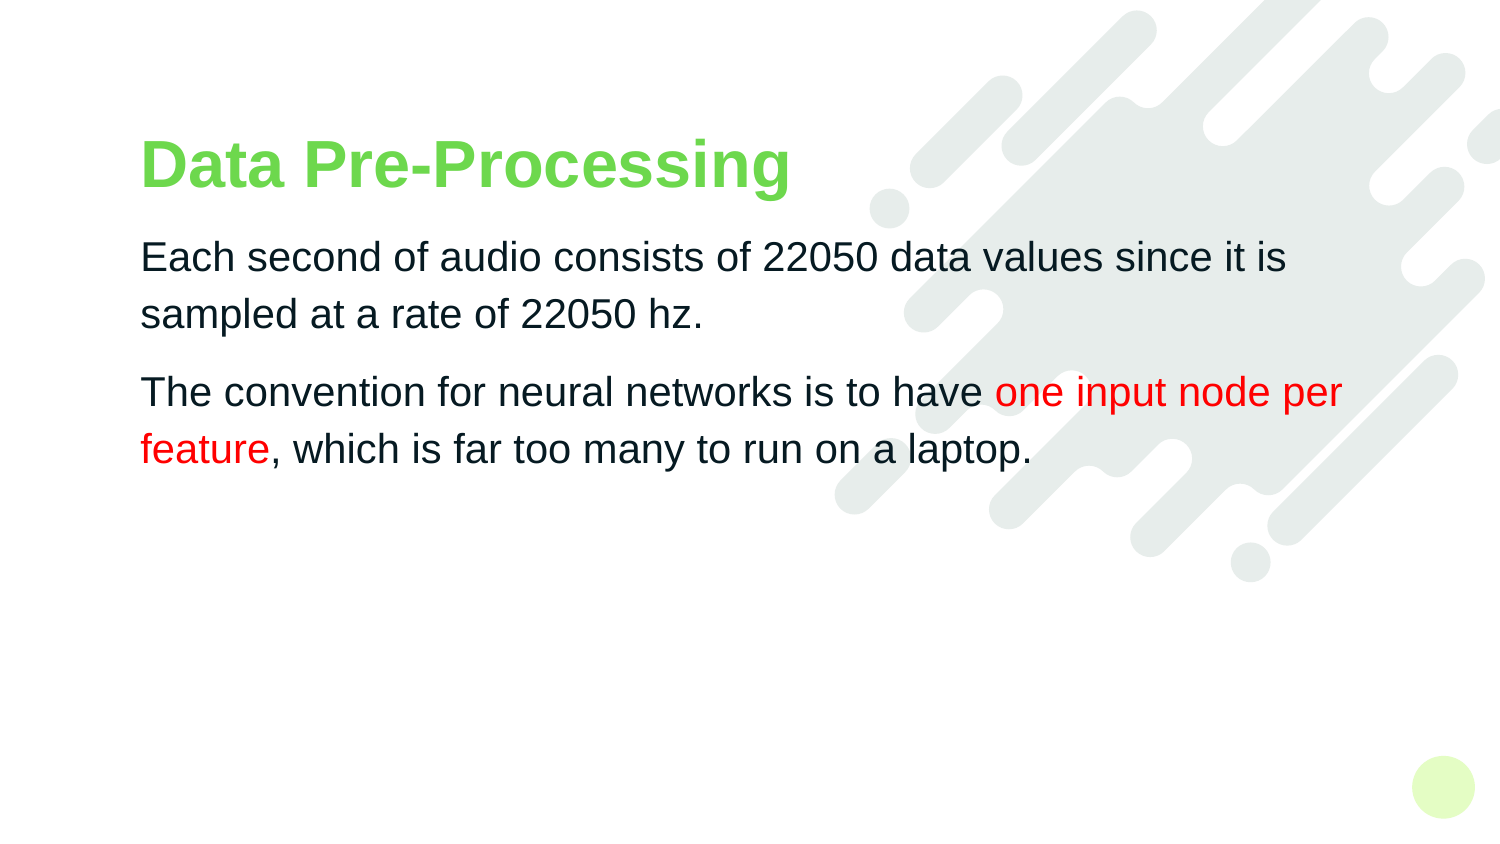

# Data Pre-Processing
Each second of audio consists of 22050 data values since it is sampled at a rate of 22050 hz.
The convention for neural networks is to have one input node per feature, which is far too many to run on a laptop.